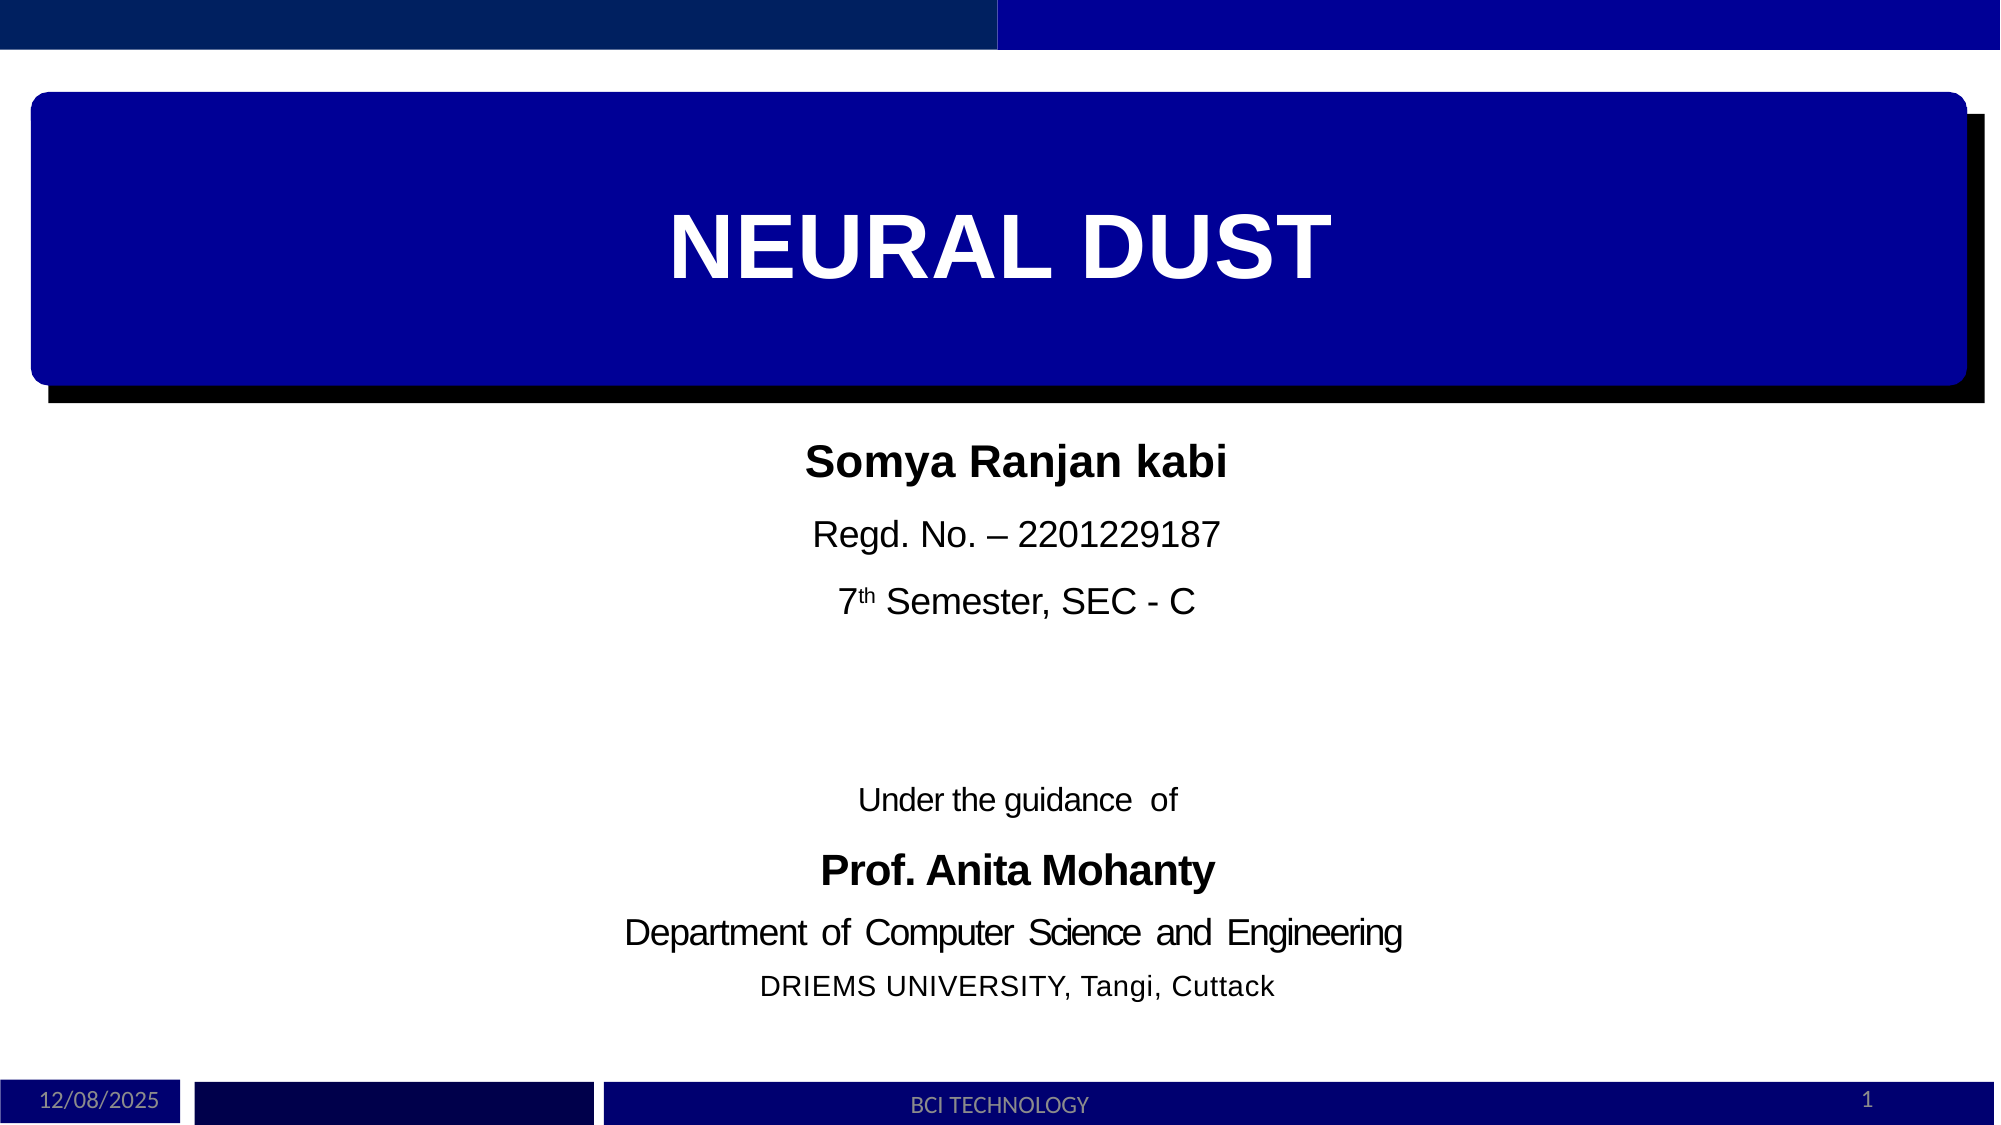

# NEURAL DUST
Somya Ranjan kabi
Regd. No. – 2201229187
7th Semester, SEC - C

Under the guidance of
Prof. Anita Mohanty
Department of Computer Science and Engineering
 DRIEMS UNIVERSITY, Tangi, Cuttack
1
12/08/2025
BCI TECHNOLOGY